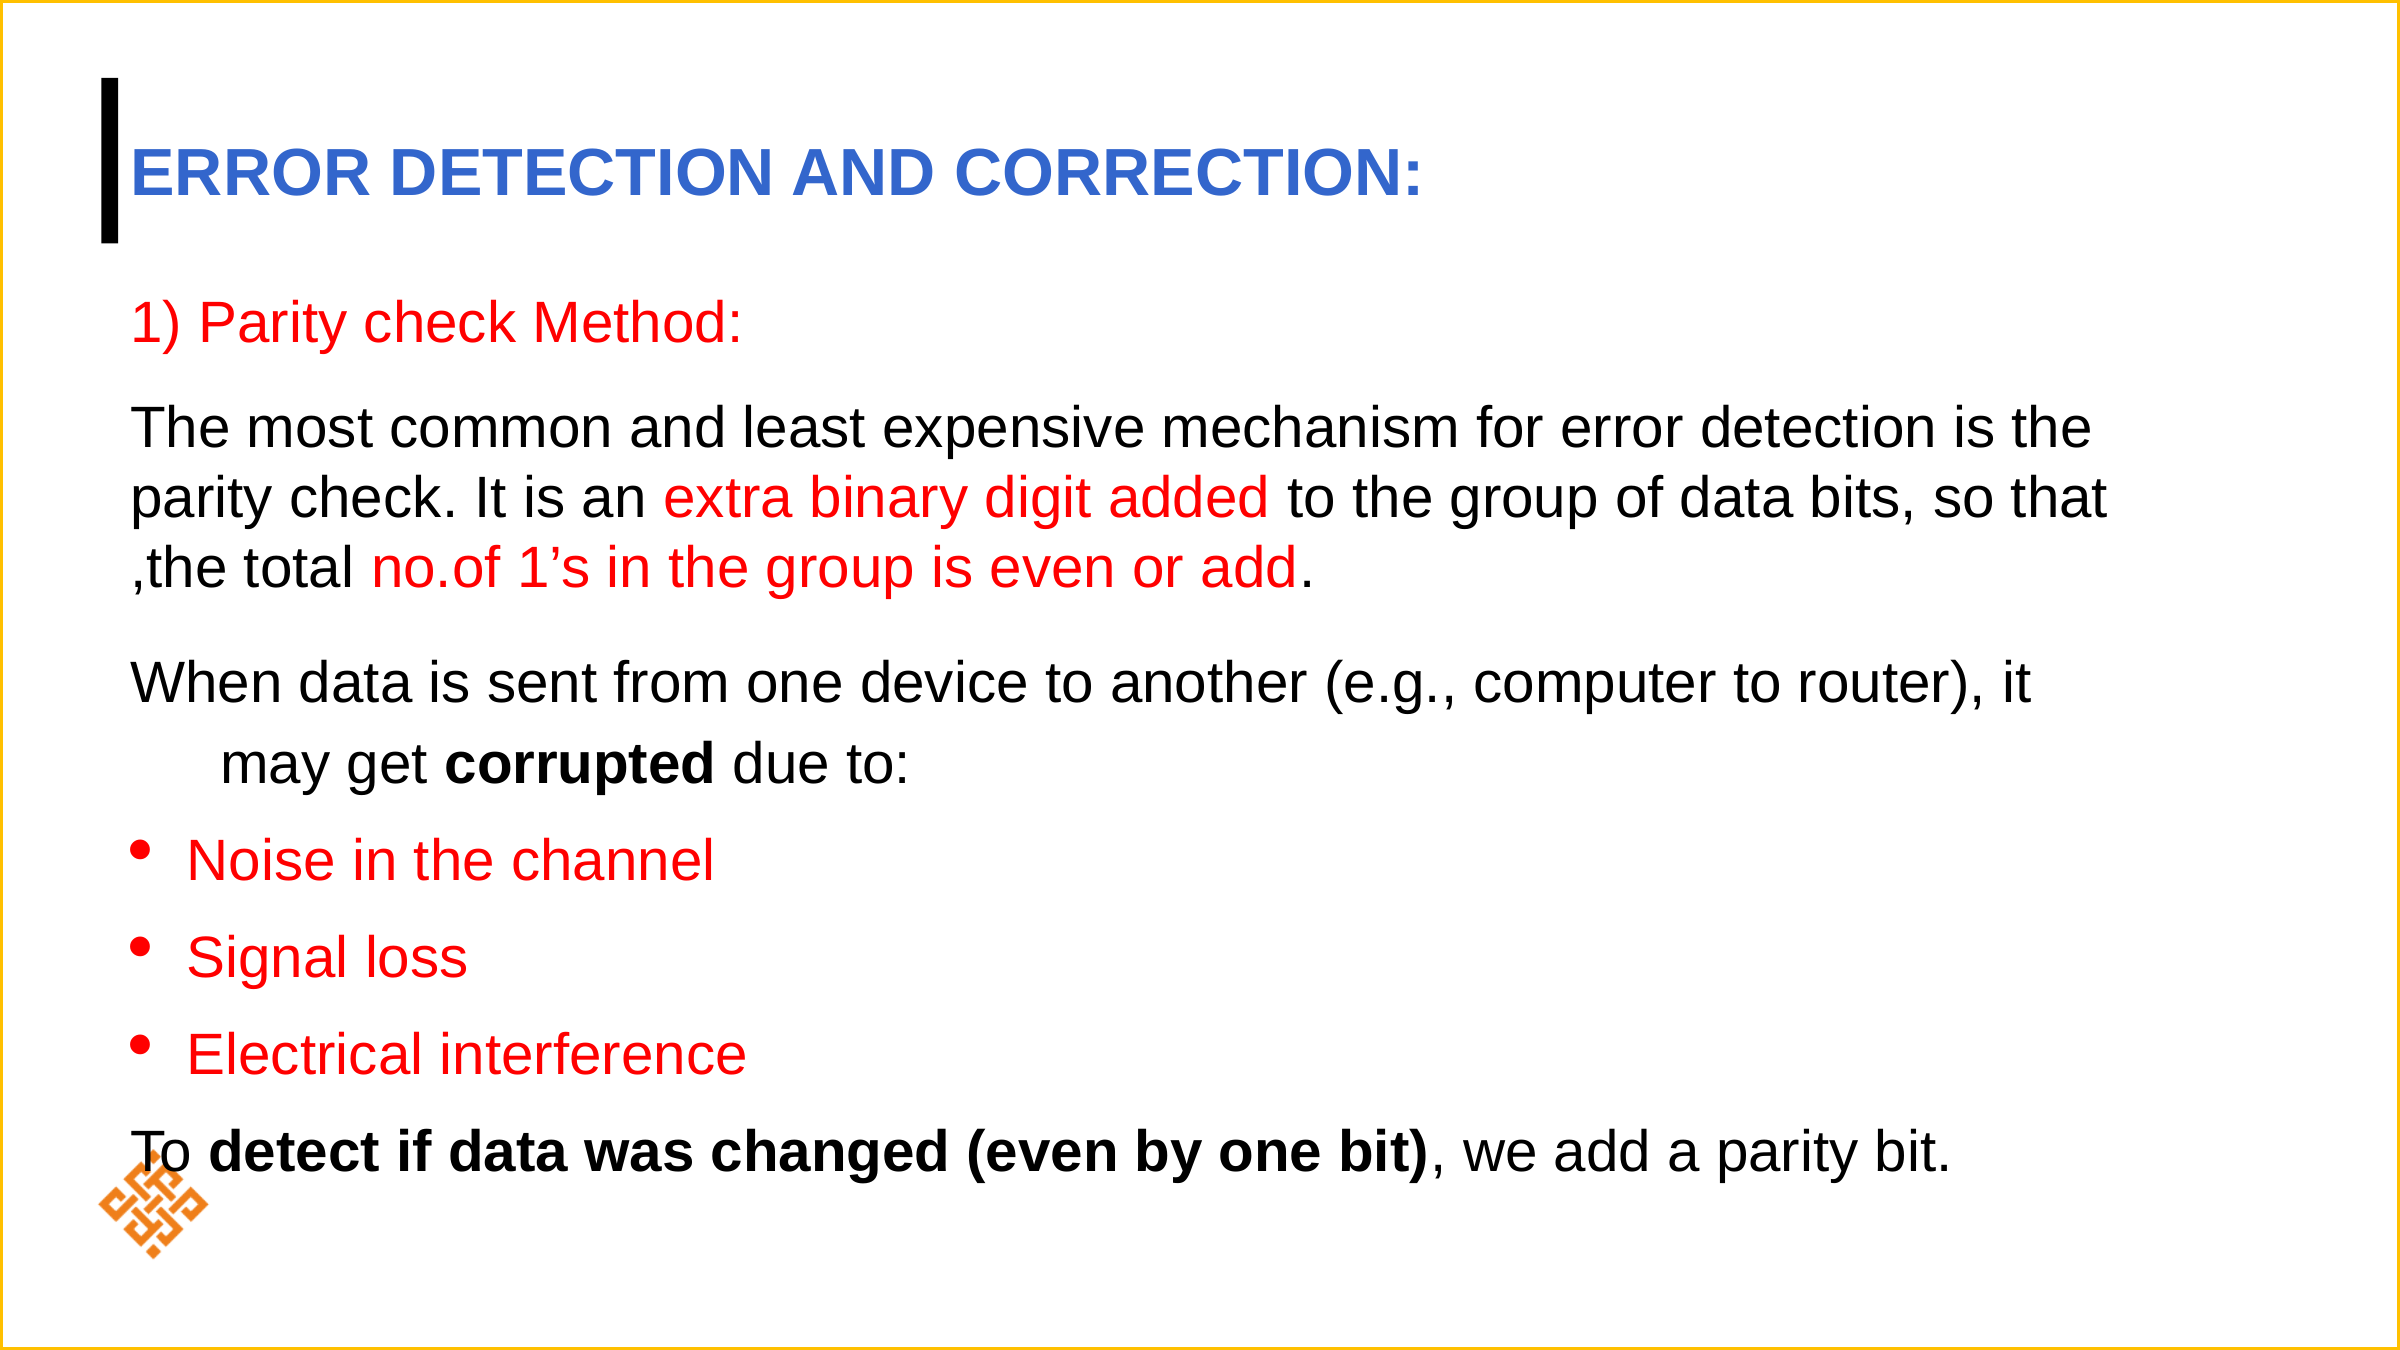

# Error Detection and Correction:
1) Parity check Method:
The most common and least expensive mechanism for error detection is the parity check. It is an extra binary digit added to the group of data bits, so that ,the total no.of 1’s in the group is even or add.
When data is sent from one device to another (e.g., computer to router), it may get corrupted due to:
Noise in the channel
Signal loss
Electrical interference
To detect if data was changed (even by one bit), we add a parity bit.